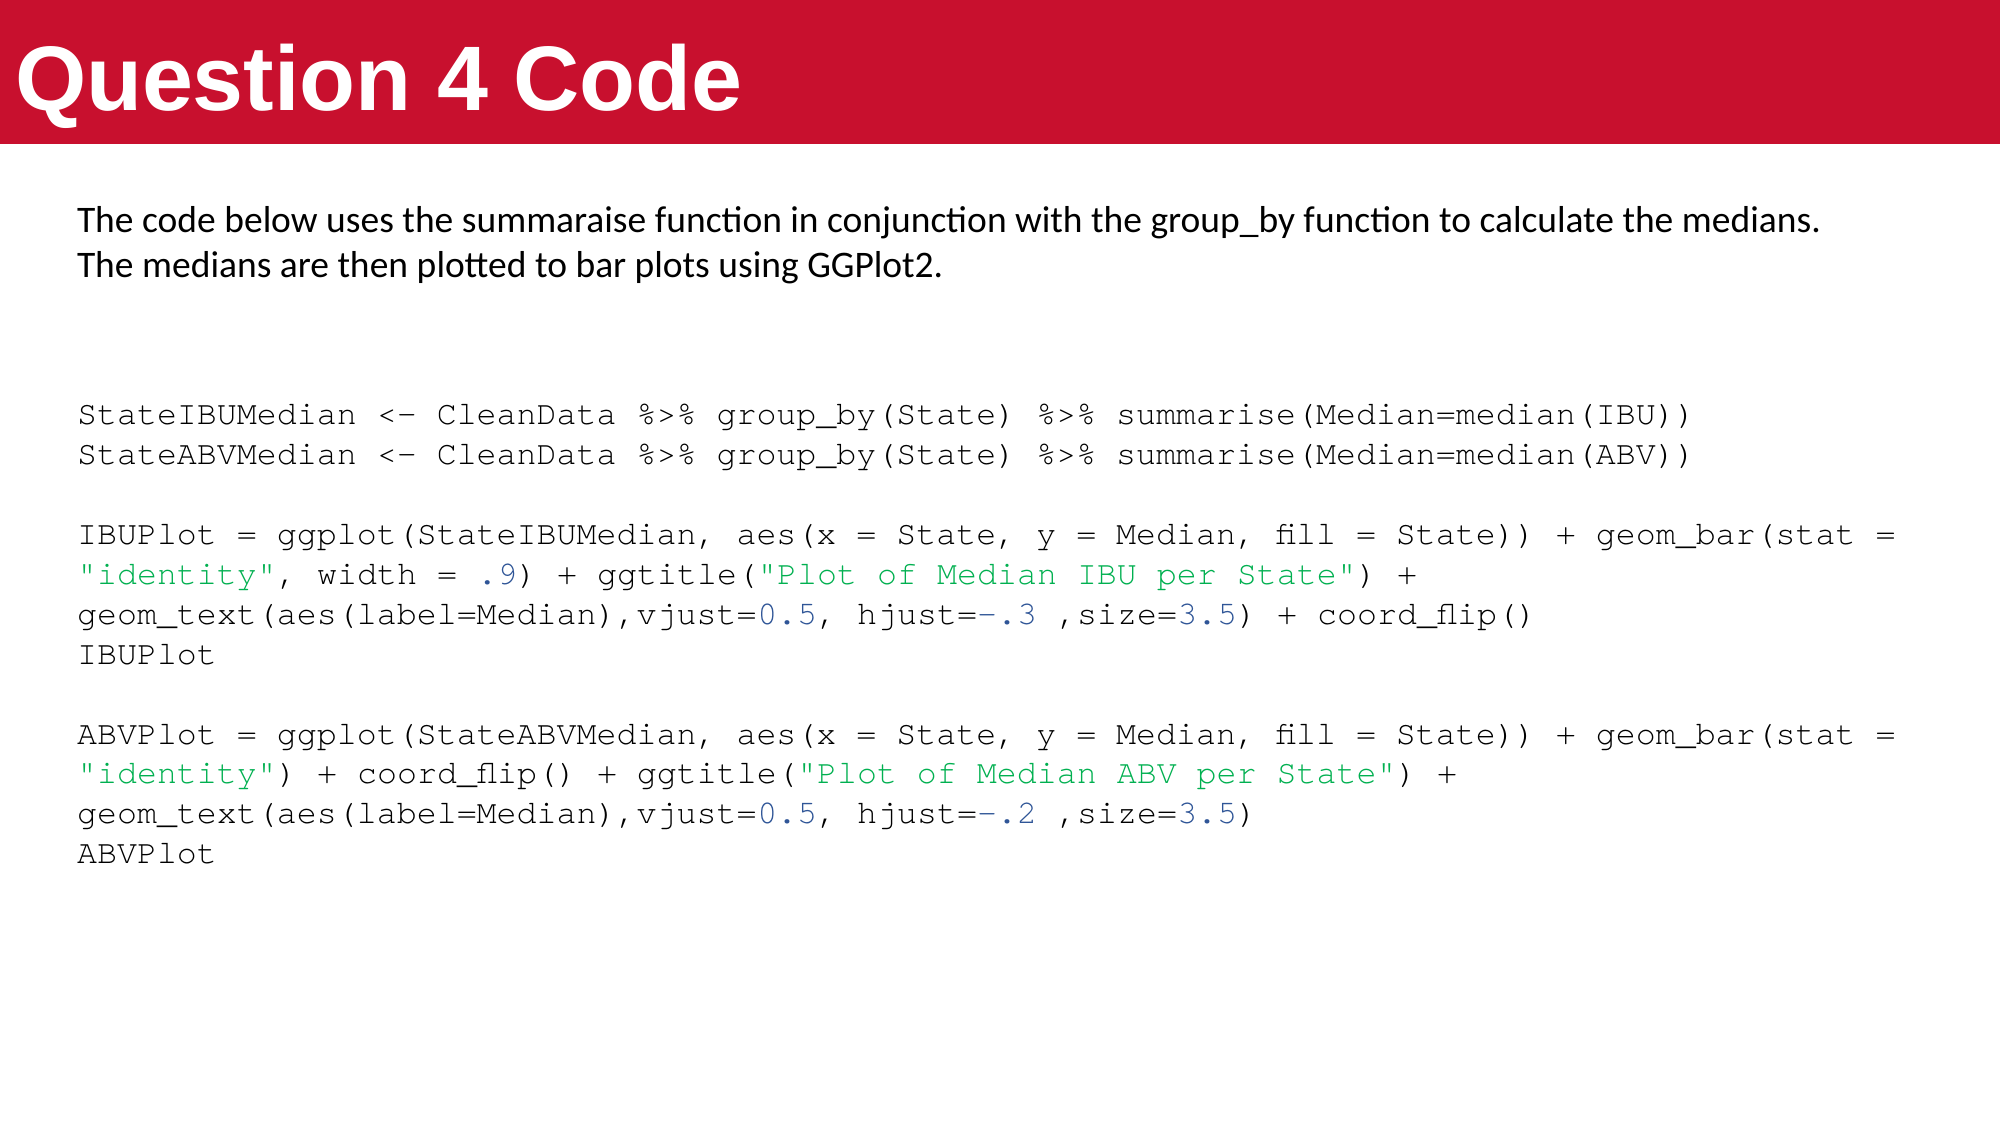

# Question 4 Code
The code below uses the summaraise function in conjunction with the group_by function to calculate the medians. The medians are then plotted to bar plots using GGPlot2.
StateIBUMedian <- CleanData %>% group_by(State) %>% summarise(Median=median(IBU))
StateABVMedian <- CleanData %>% group_by(State) %>% summarise(Median=median(ABV))

IBUPlot = ggplot(StateIBUMedian, aes(x = State, y = Median, fill = State)) + geom_bar(stat = "identity", width = .9) + ggtitle("Plot of Median IBU per State") + geom_text(aes(label=Median),vjust=0.5, hjust=-.3 ,size=3.5) + coord_flip()
IBUPlot

ABVPlot = ggplot(StateABVMedian, aes(x = State, y = Median, fill = State)) + geom_bar(stat = "identity") + coord_flip() + ggtitle("Plot of Median ABV per State") + geom_text(aes(label=Median),vjust=0.5, hjust=-.2 ,size=3.5)
ABVPlot